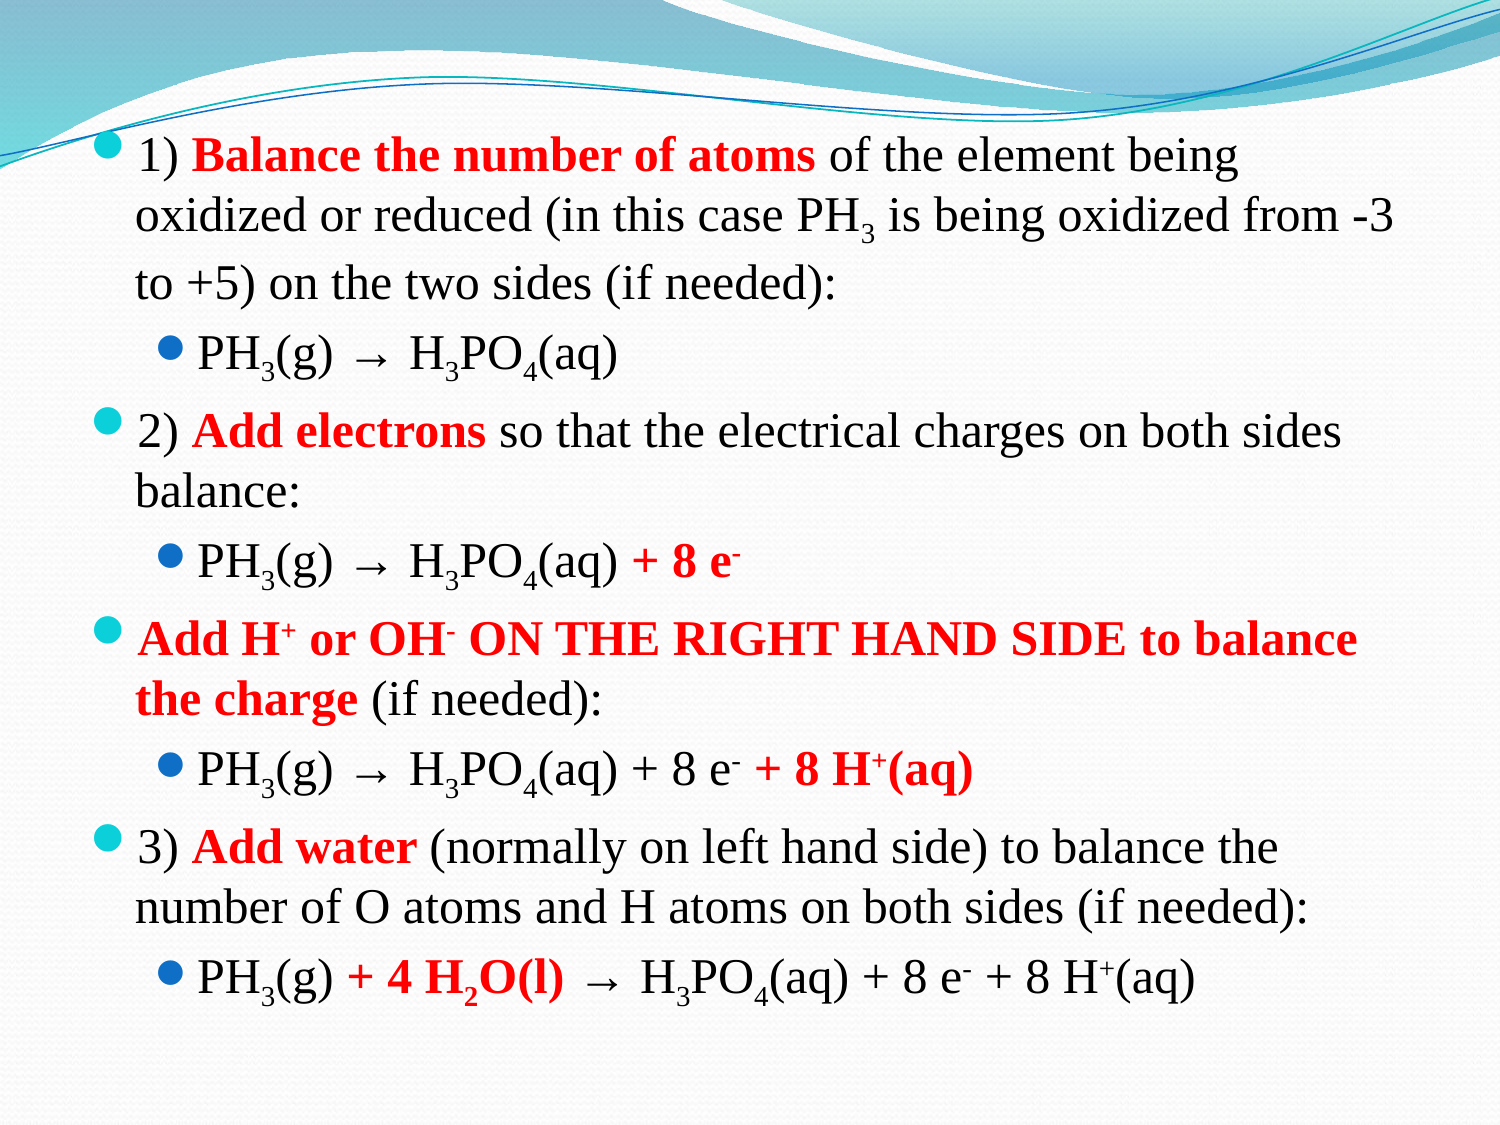

1) Balance the number of atoms of the element being oxidized or reduced (in this case PH3 is being oxidized from -3 to +5) on the two sides (if needed):
PH3(g) → H3PO4(aq)
2) Add electrons so that the electrical charges on both sides balance:
PH3(g) → H3PO4(aq) + 8 e-
Add H+ or OH- ON THE RIGHT HAND SIDE to balance the charge (if needed):
PH3(g) → H3PO4(aq) + 8 e- + 8 H+(aq)
3) Add water (normally on left hand side) to balance the number of O atoms and H atoms on both sides (if needed):
PH3(g) + 4 H2O(l) → H3PO4(aq) + 8 e- + 8 H+(aq)